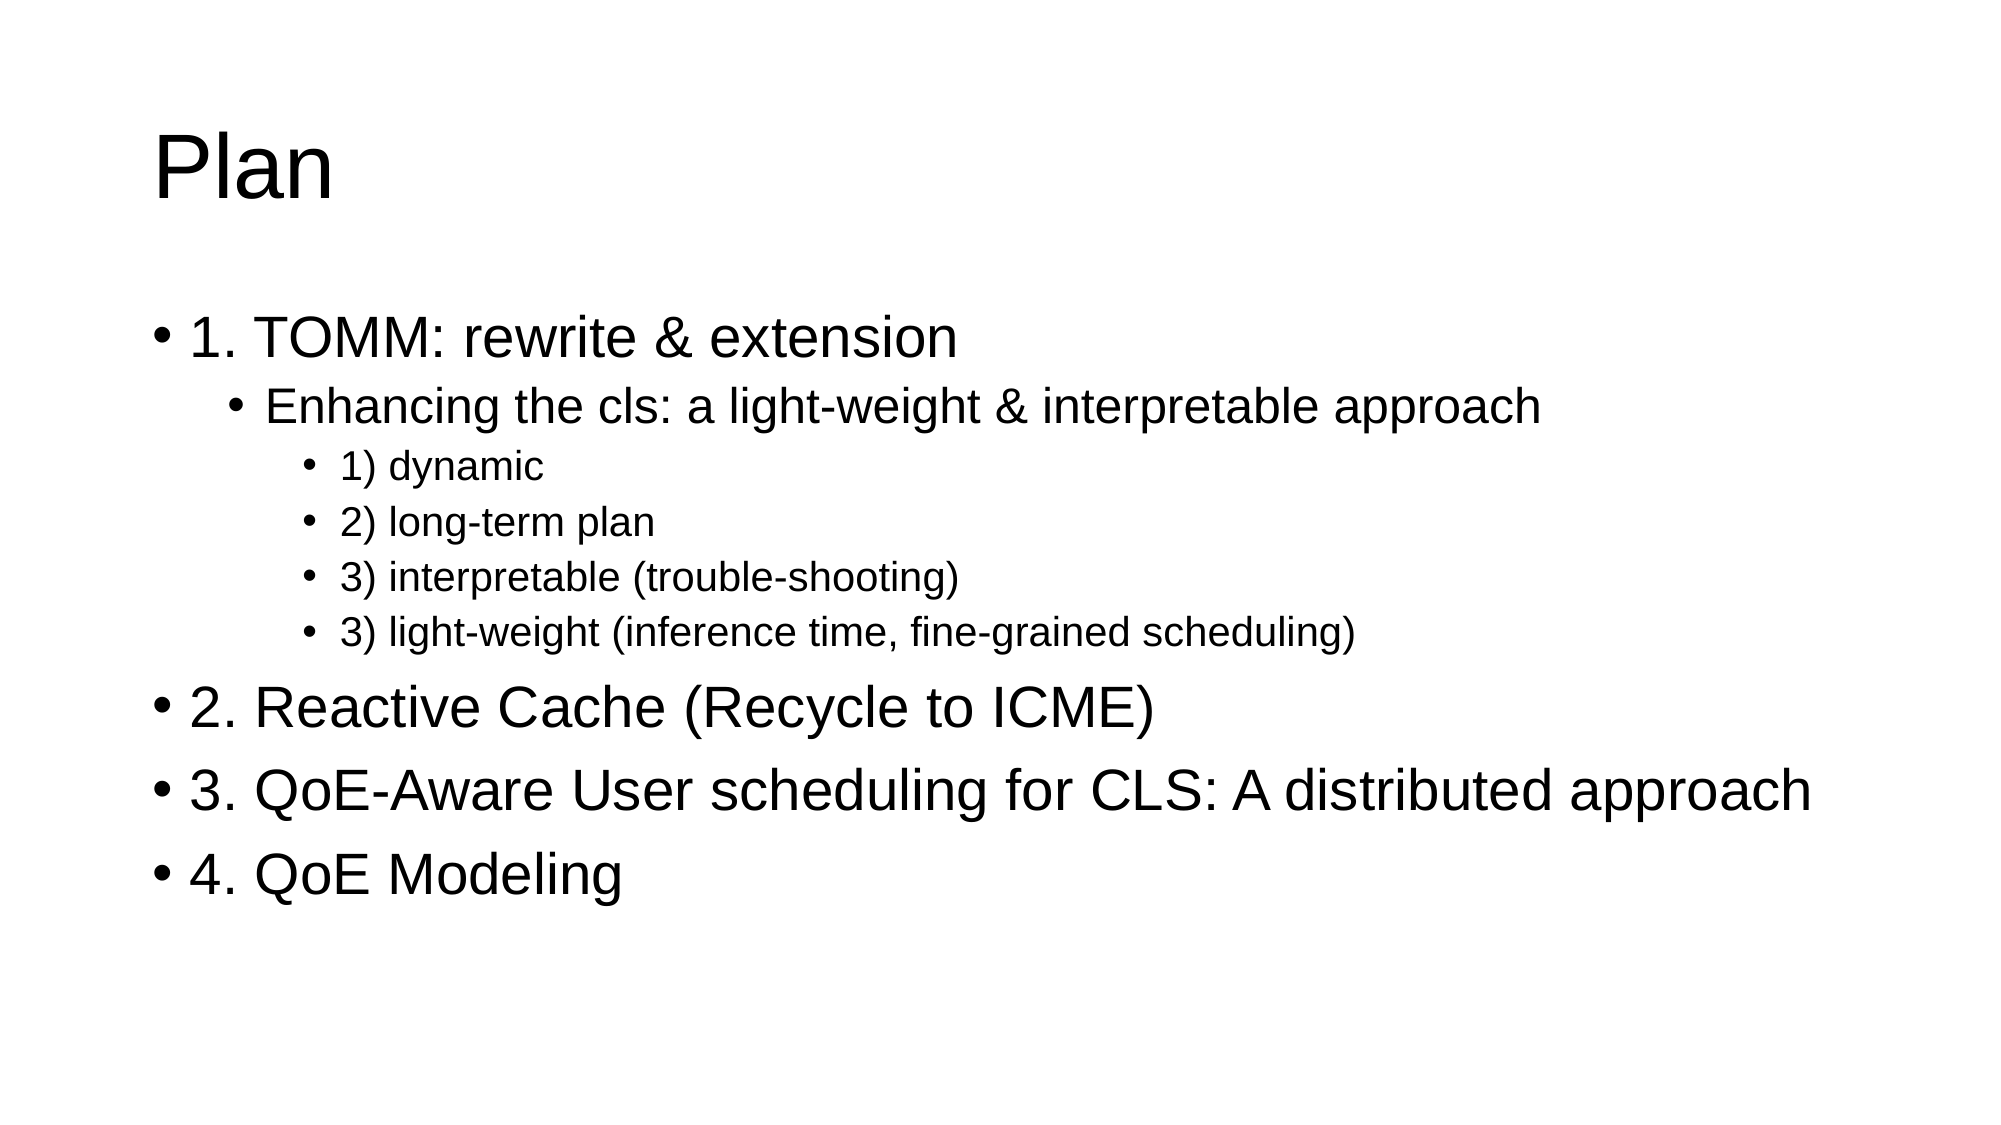

# Plan
1. TOMM: rewrite & extension
Enhancing the cls: a light-weight & interpretable approach
1) dynamic
2) long-term plan
3) interpretable (trouble-shooting)
3) light-weight (inference time, fine-grained scheduling)
2. Reactive Cache (Recycle to ICME)
3. QoE-Aware User scheduling for CLS: A distributed approach
4. QoE Modeling